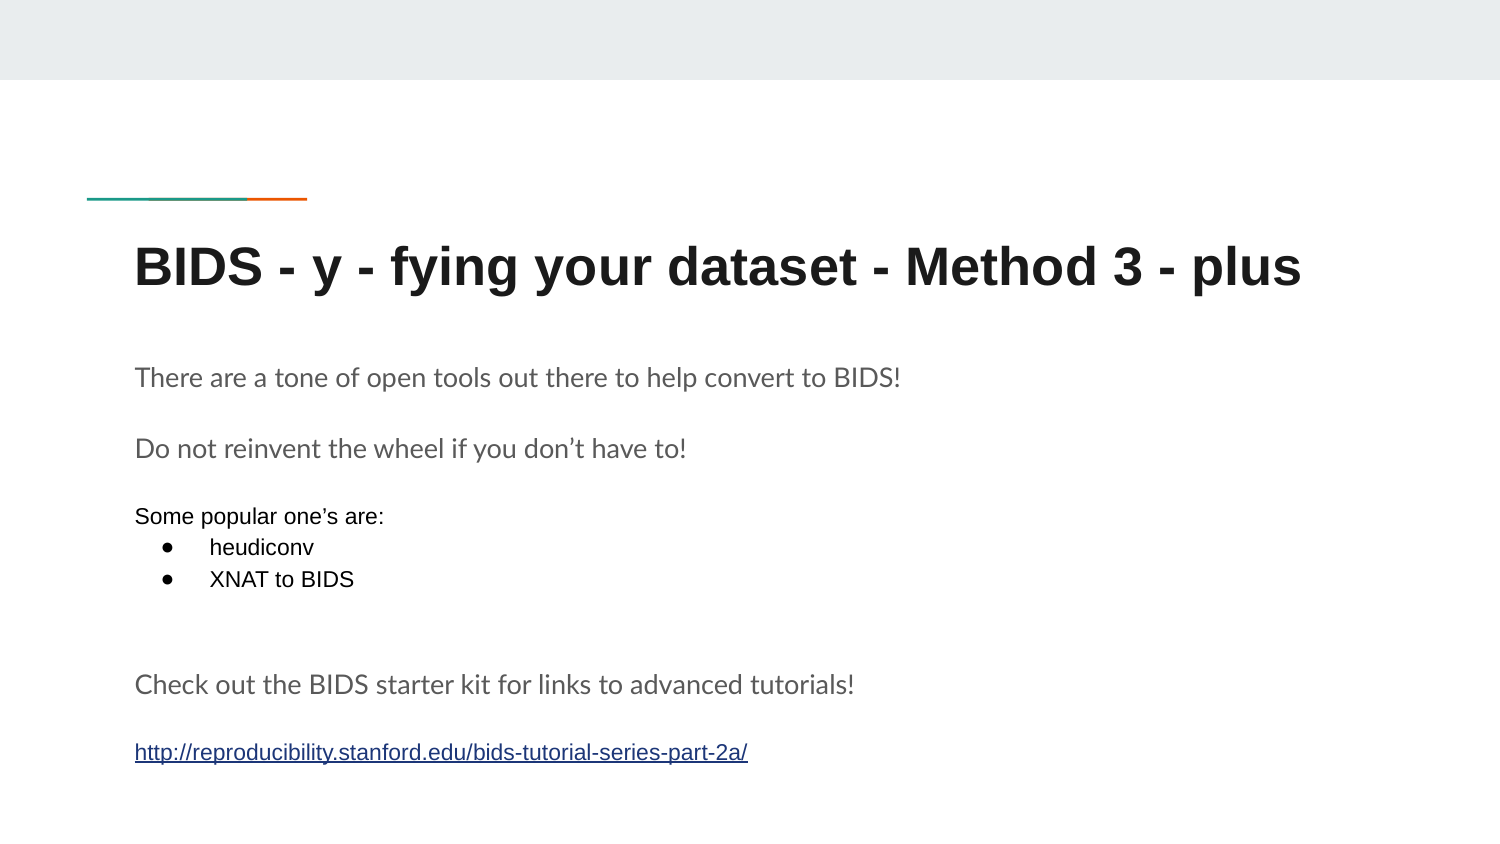

# BIDS - y - fying your dataset - Method 3 - plus
There are a tone of open tools out there to help convert to BIDS!
Do not reinvent the wheel if you don’t have to!
Some popular one’s are:
heudiconv
XNAT to BIDS

Check out the BIDS starter kit for links to advanced tutorials!
http://reproducibility.stanford.edu/bids-tutorial-series-part-2a/